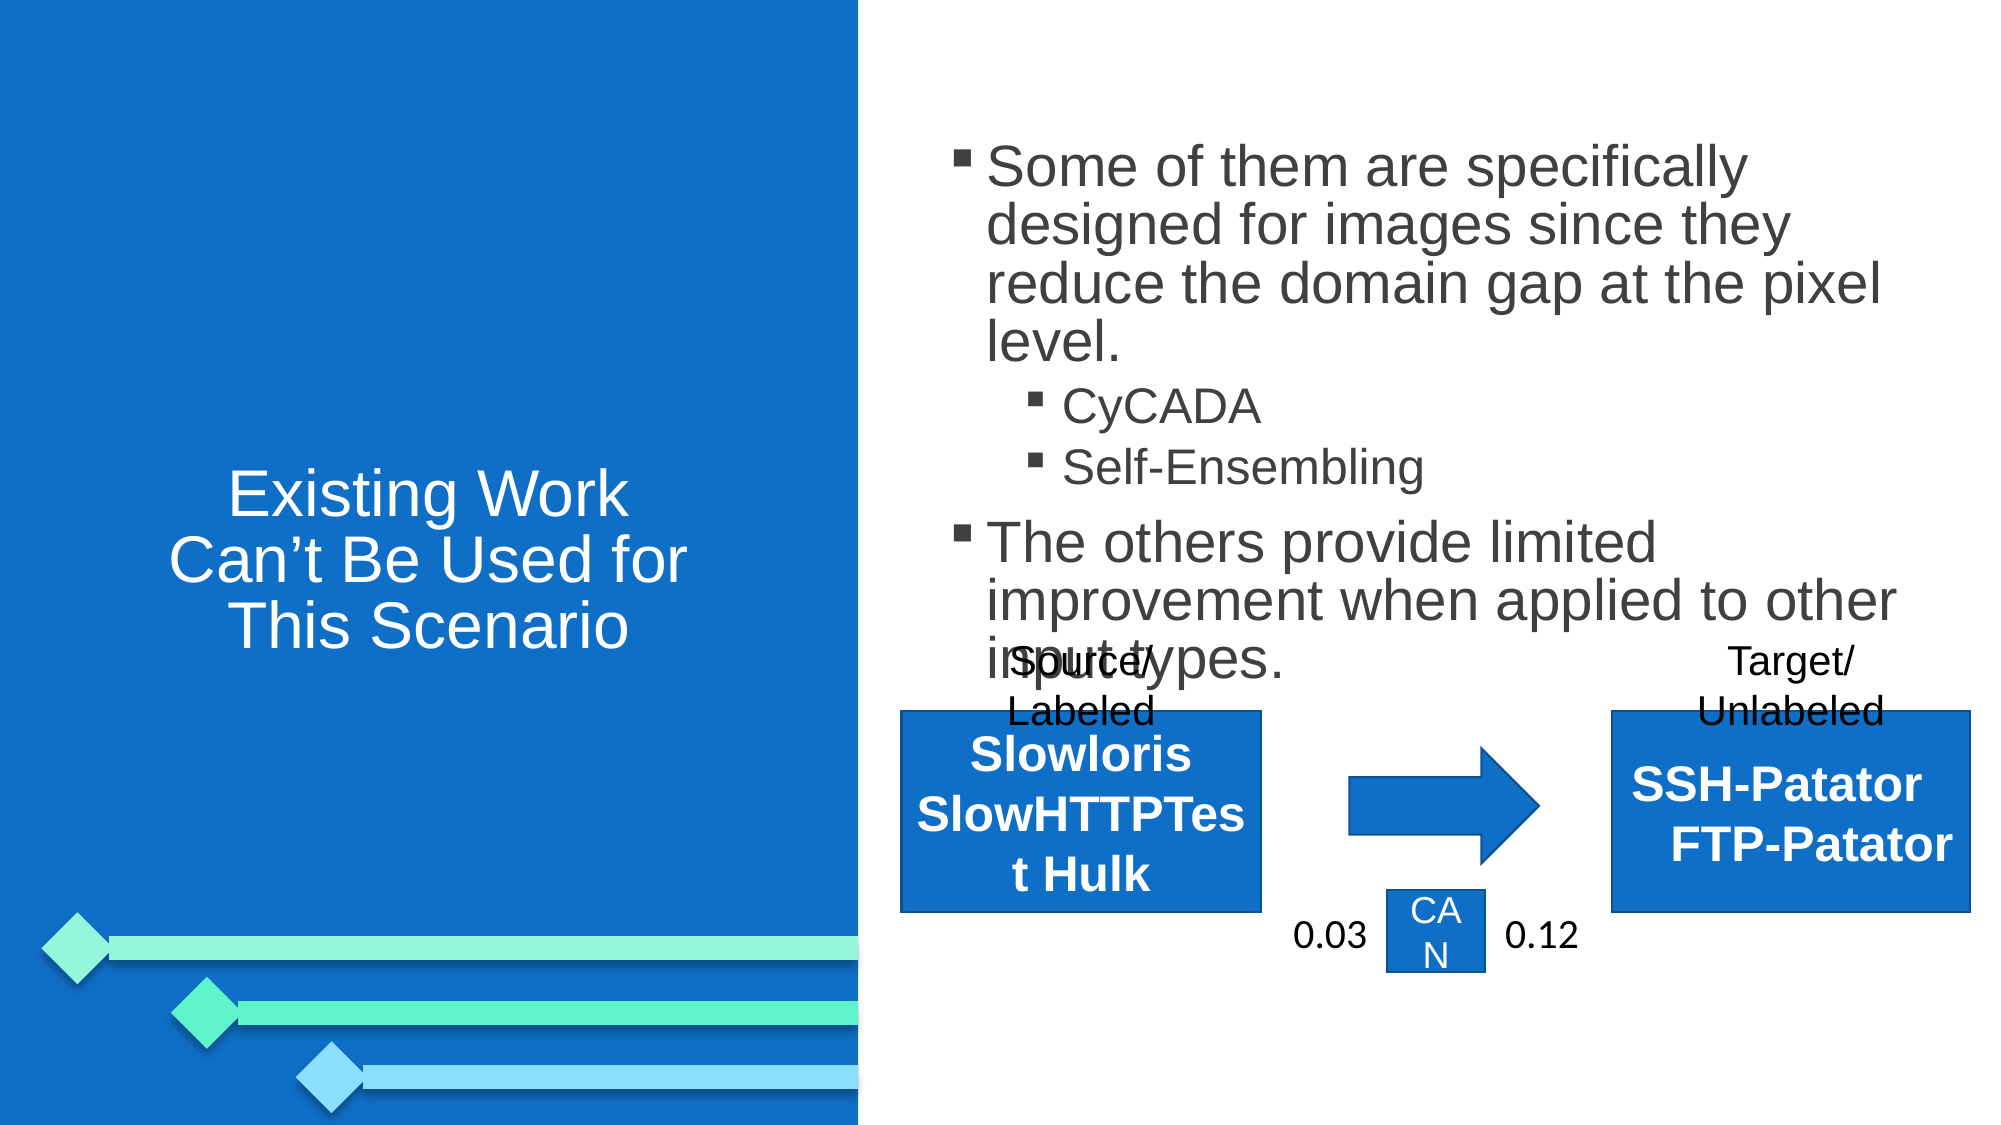

Some of them are specifically designed for images since they reduce the domain gap at the pixel level.
CyCADA
Self-Ensembling
The others provide limited improvement when applied to other input types.

# Existing Work Can’t Be Used for This Scenario
Source/Labeled
Target/Unlabeled
Slowloris SlowHTTPTest Hulk
SSH-Patator      FTP-Patator

CAN
0.03
0.12